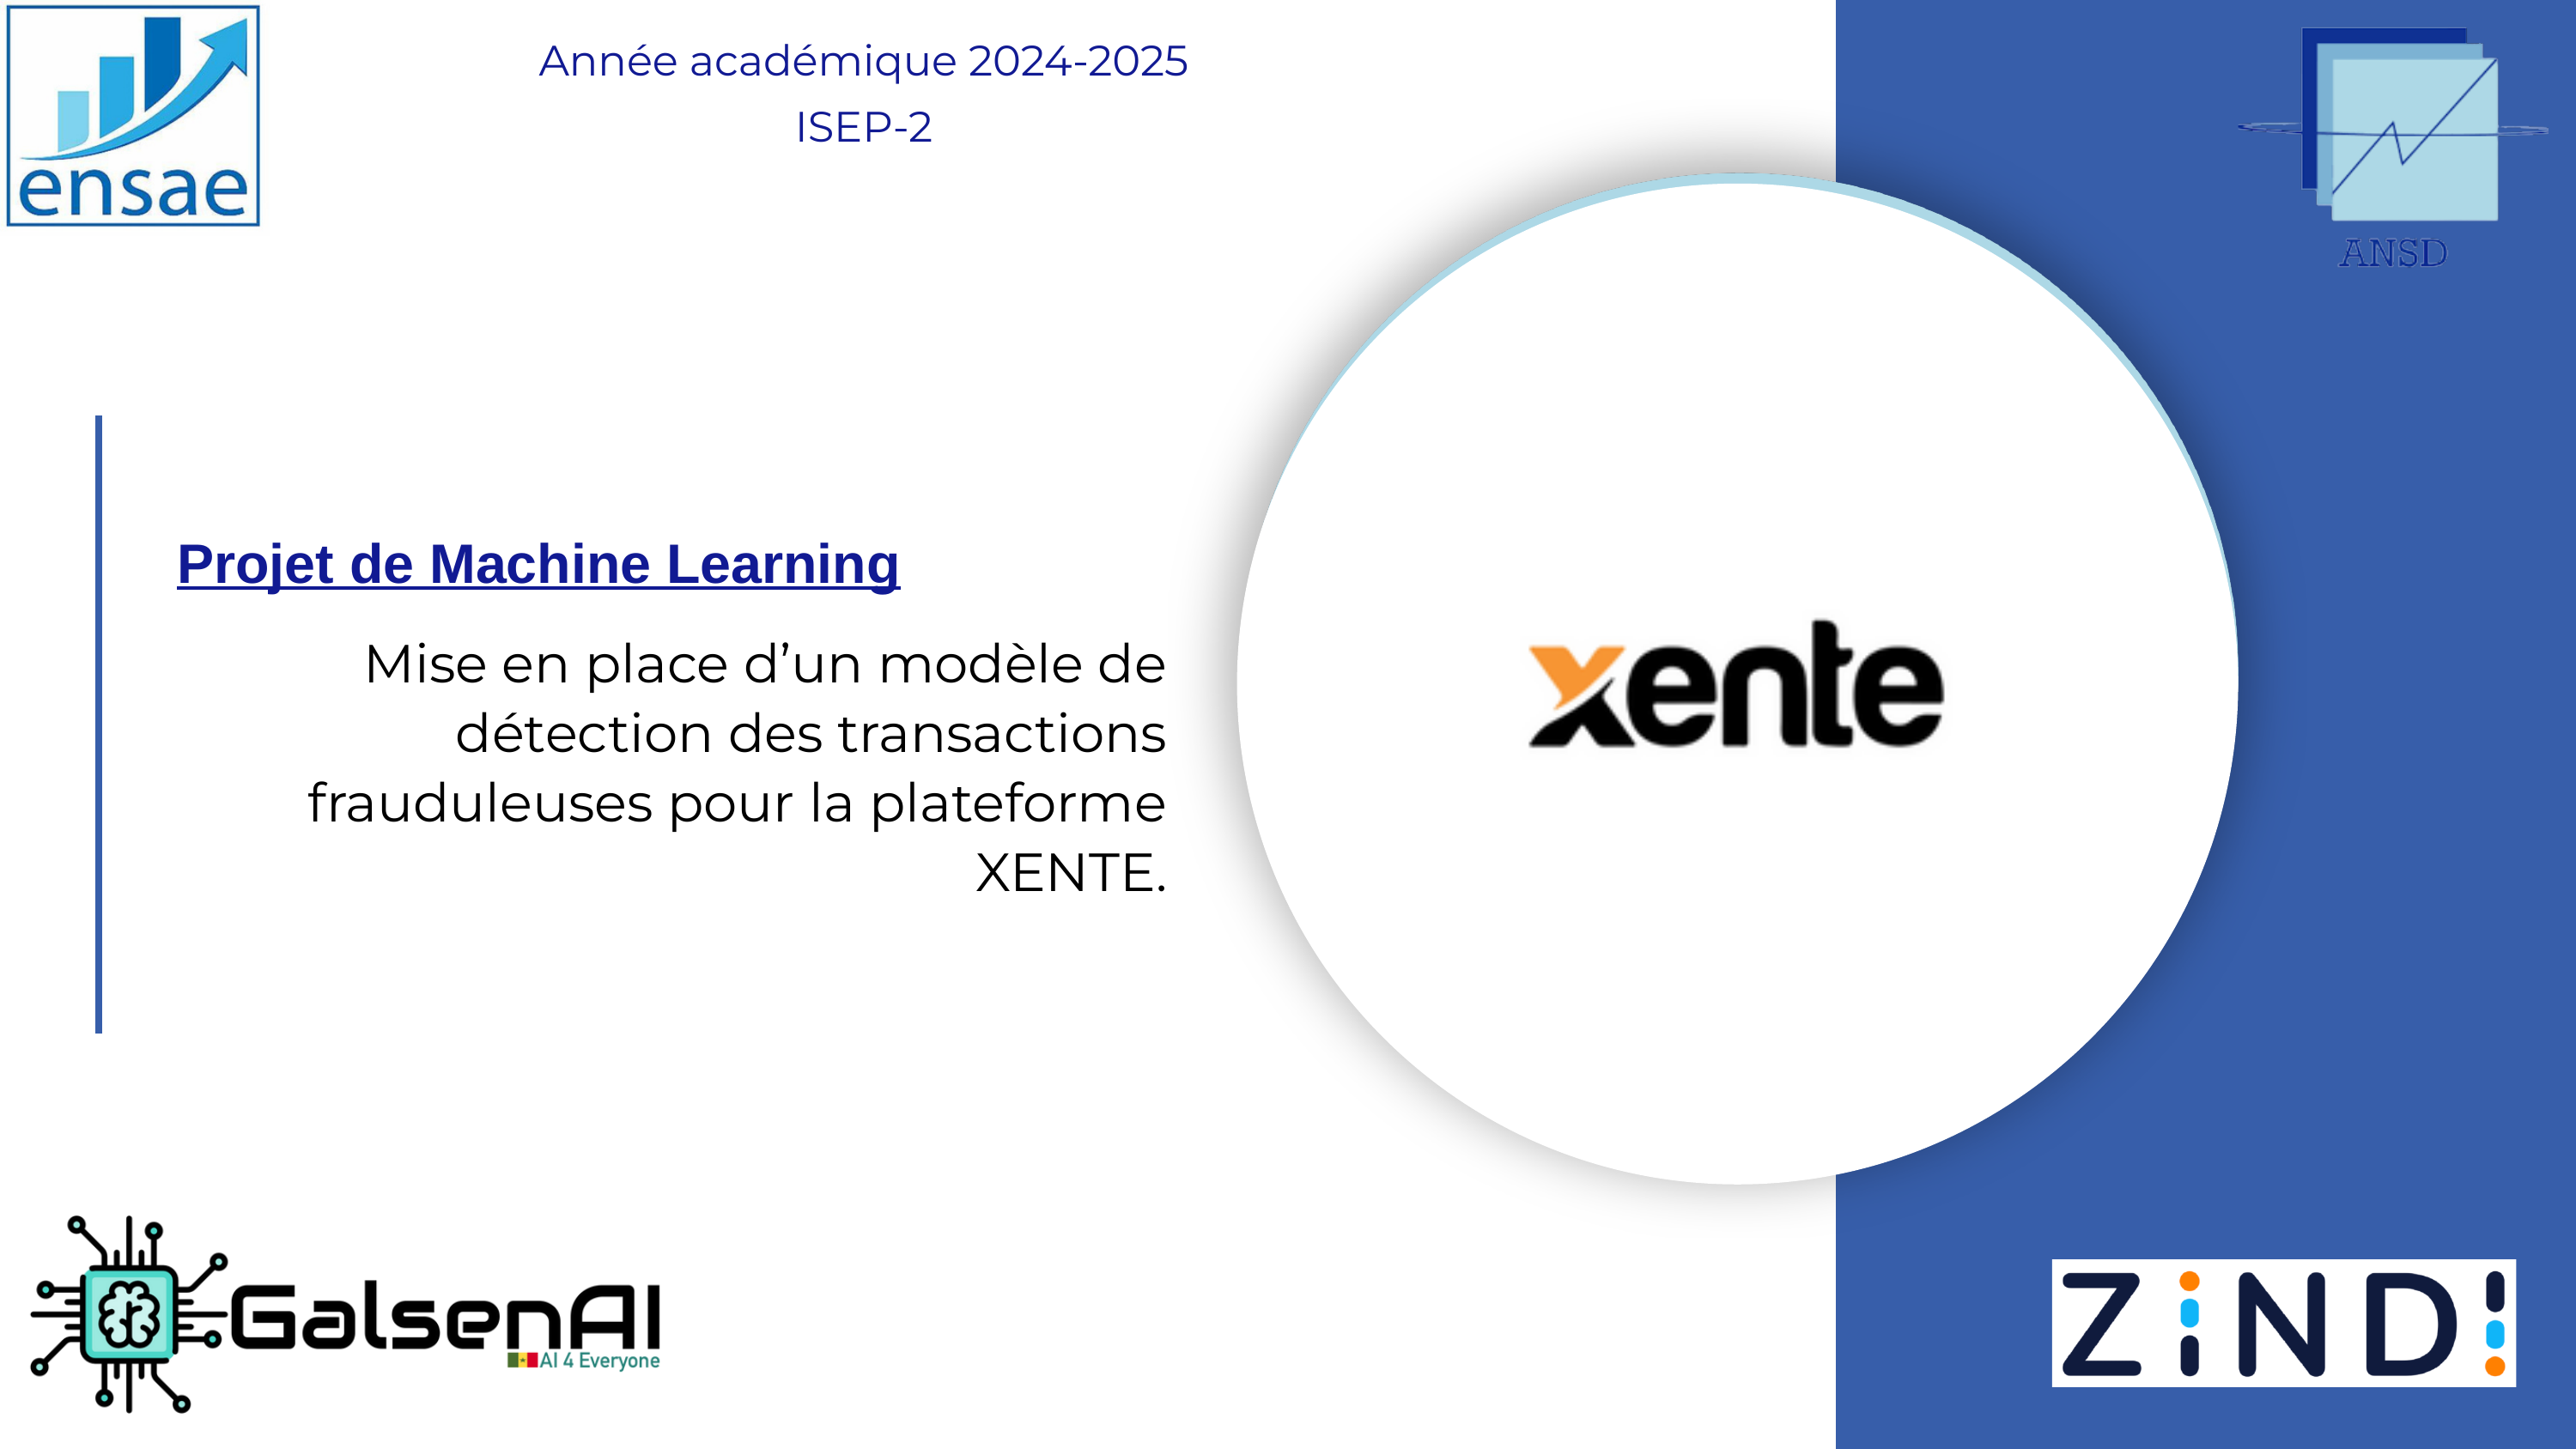

Année académique 2024-2025
ISEP-2

Projet de Machine Learning

Mise en place d’un modèle de détection des transactions frauduleuses pour la plateforme XENTE.